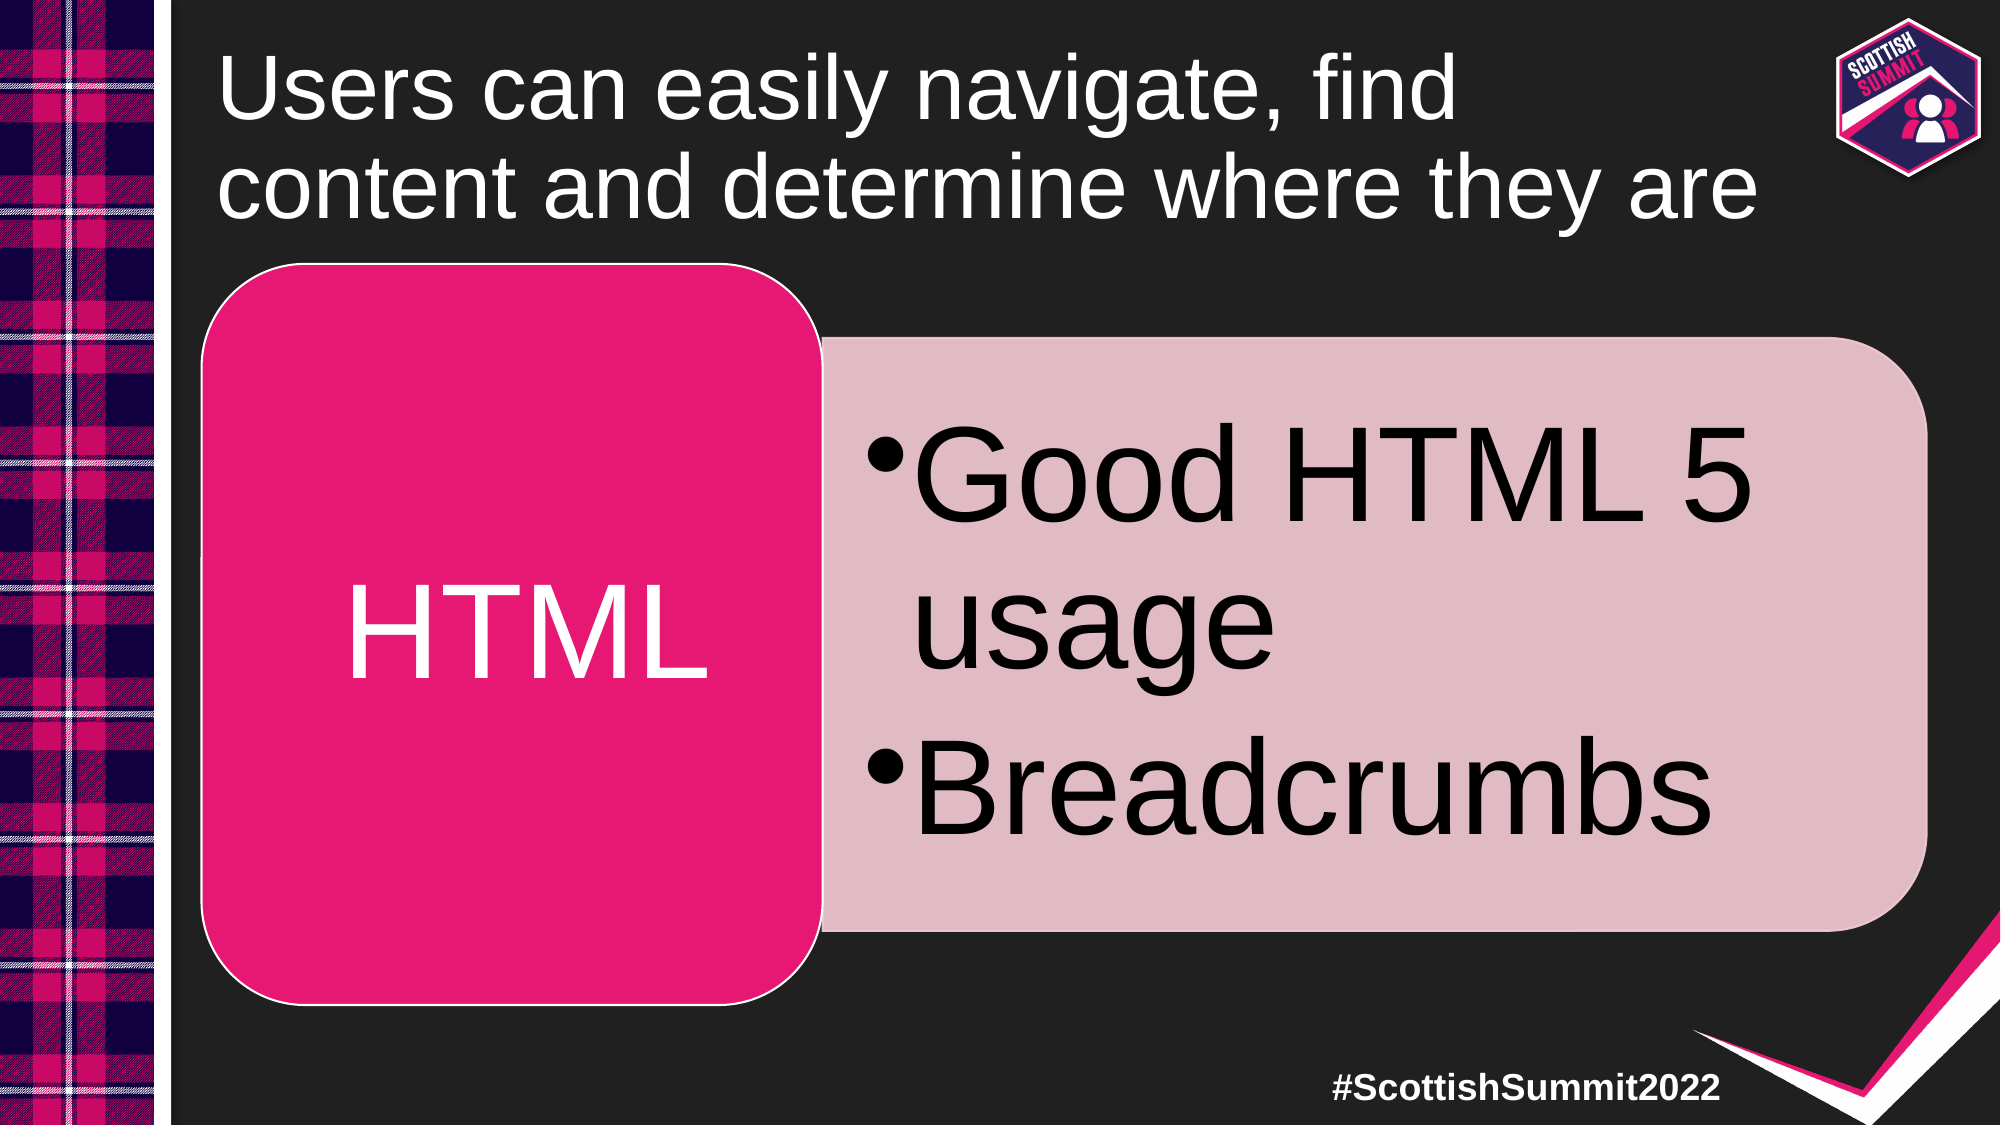

# Users can easily navigate, find content and determine where they are
Good HTML 5 usage
Breadcrumbs
HTML